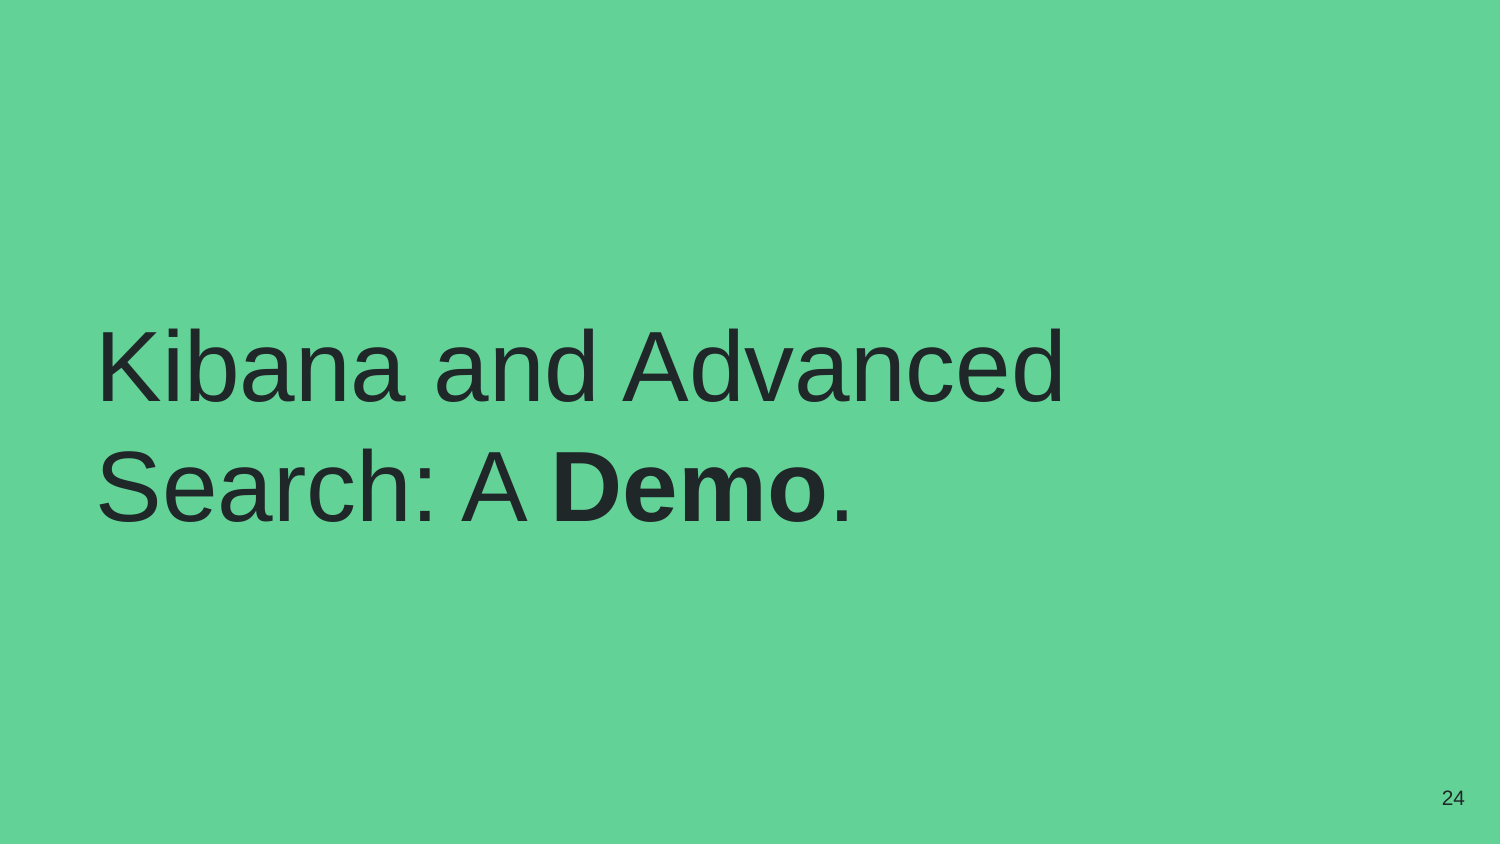

# Kibana and Advanced Search: A Demo.
24